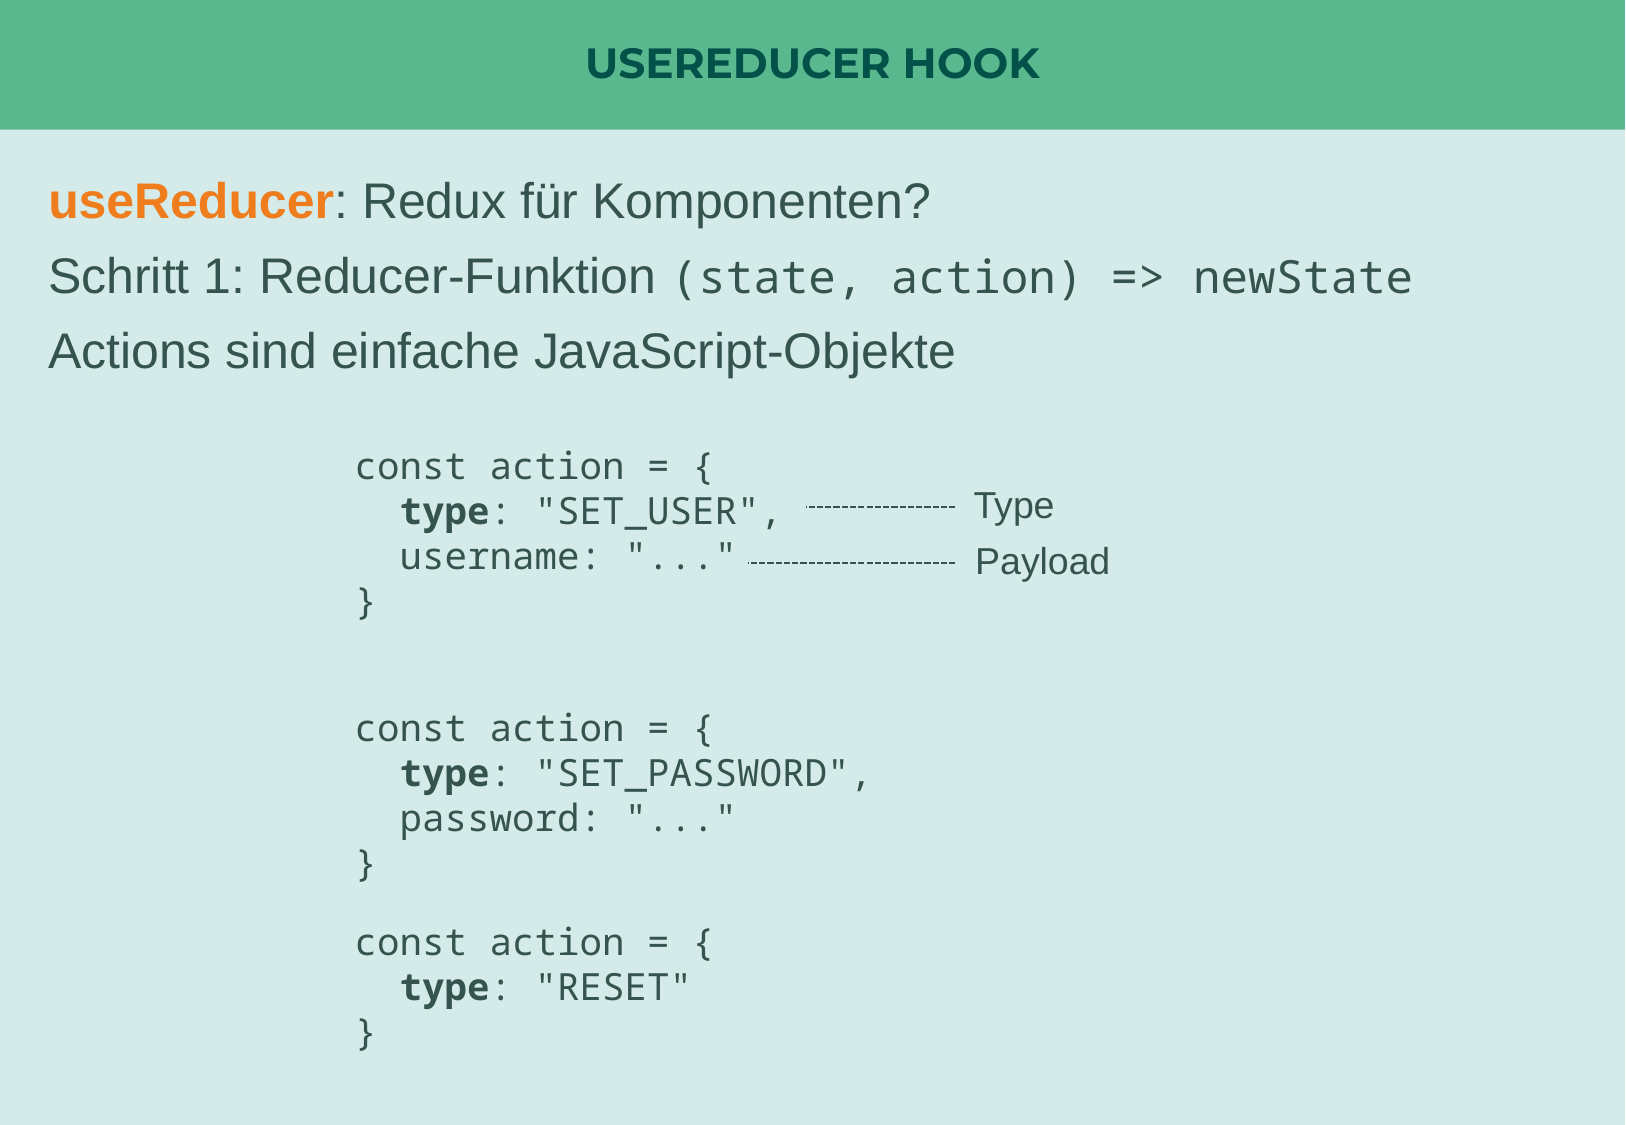

# useReducer Hook
useReducer: Redux für Komponenten?
Schritt 1: Reducer-Funktion (state, action) => newState
Actions sind einfache JavaScript-Objekte

const action = {
  type: "SET_USER",
  username: "..."
}

Type
Payload
Beispiel: ChatPage oder Tabs

Beispiel: UserStatsPage für fetch ?
const action = {
  type: "SET_PASSWORD",
  password: "..."
}

const action = {
  type: "RESET"
}